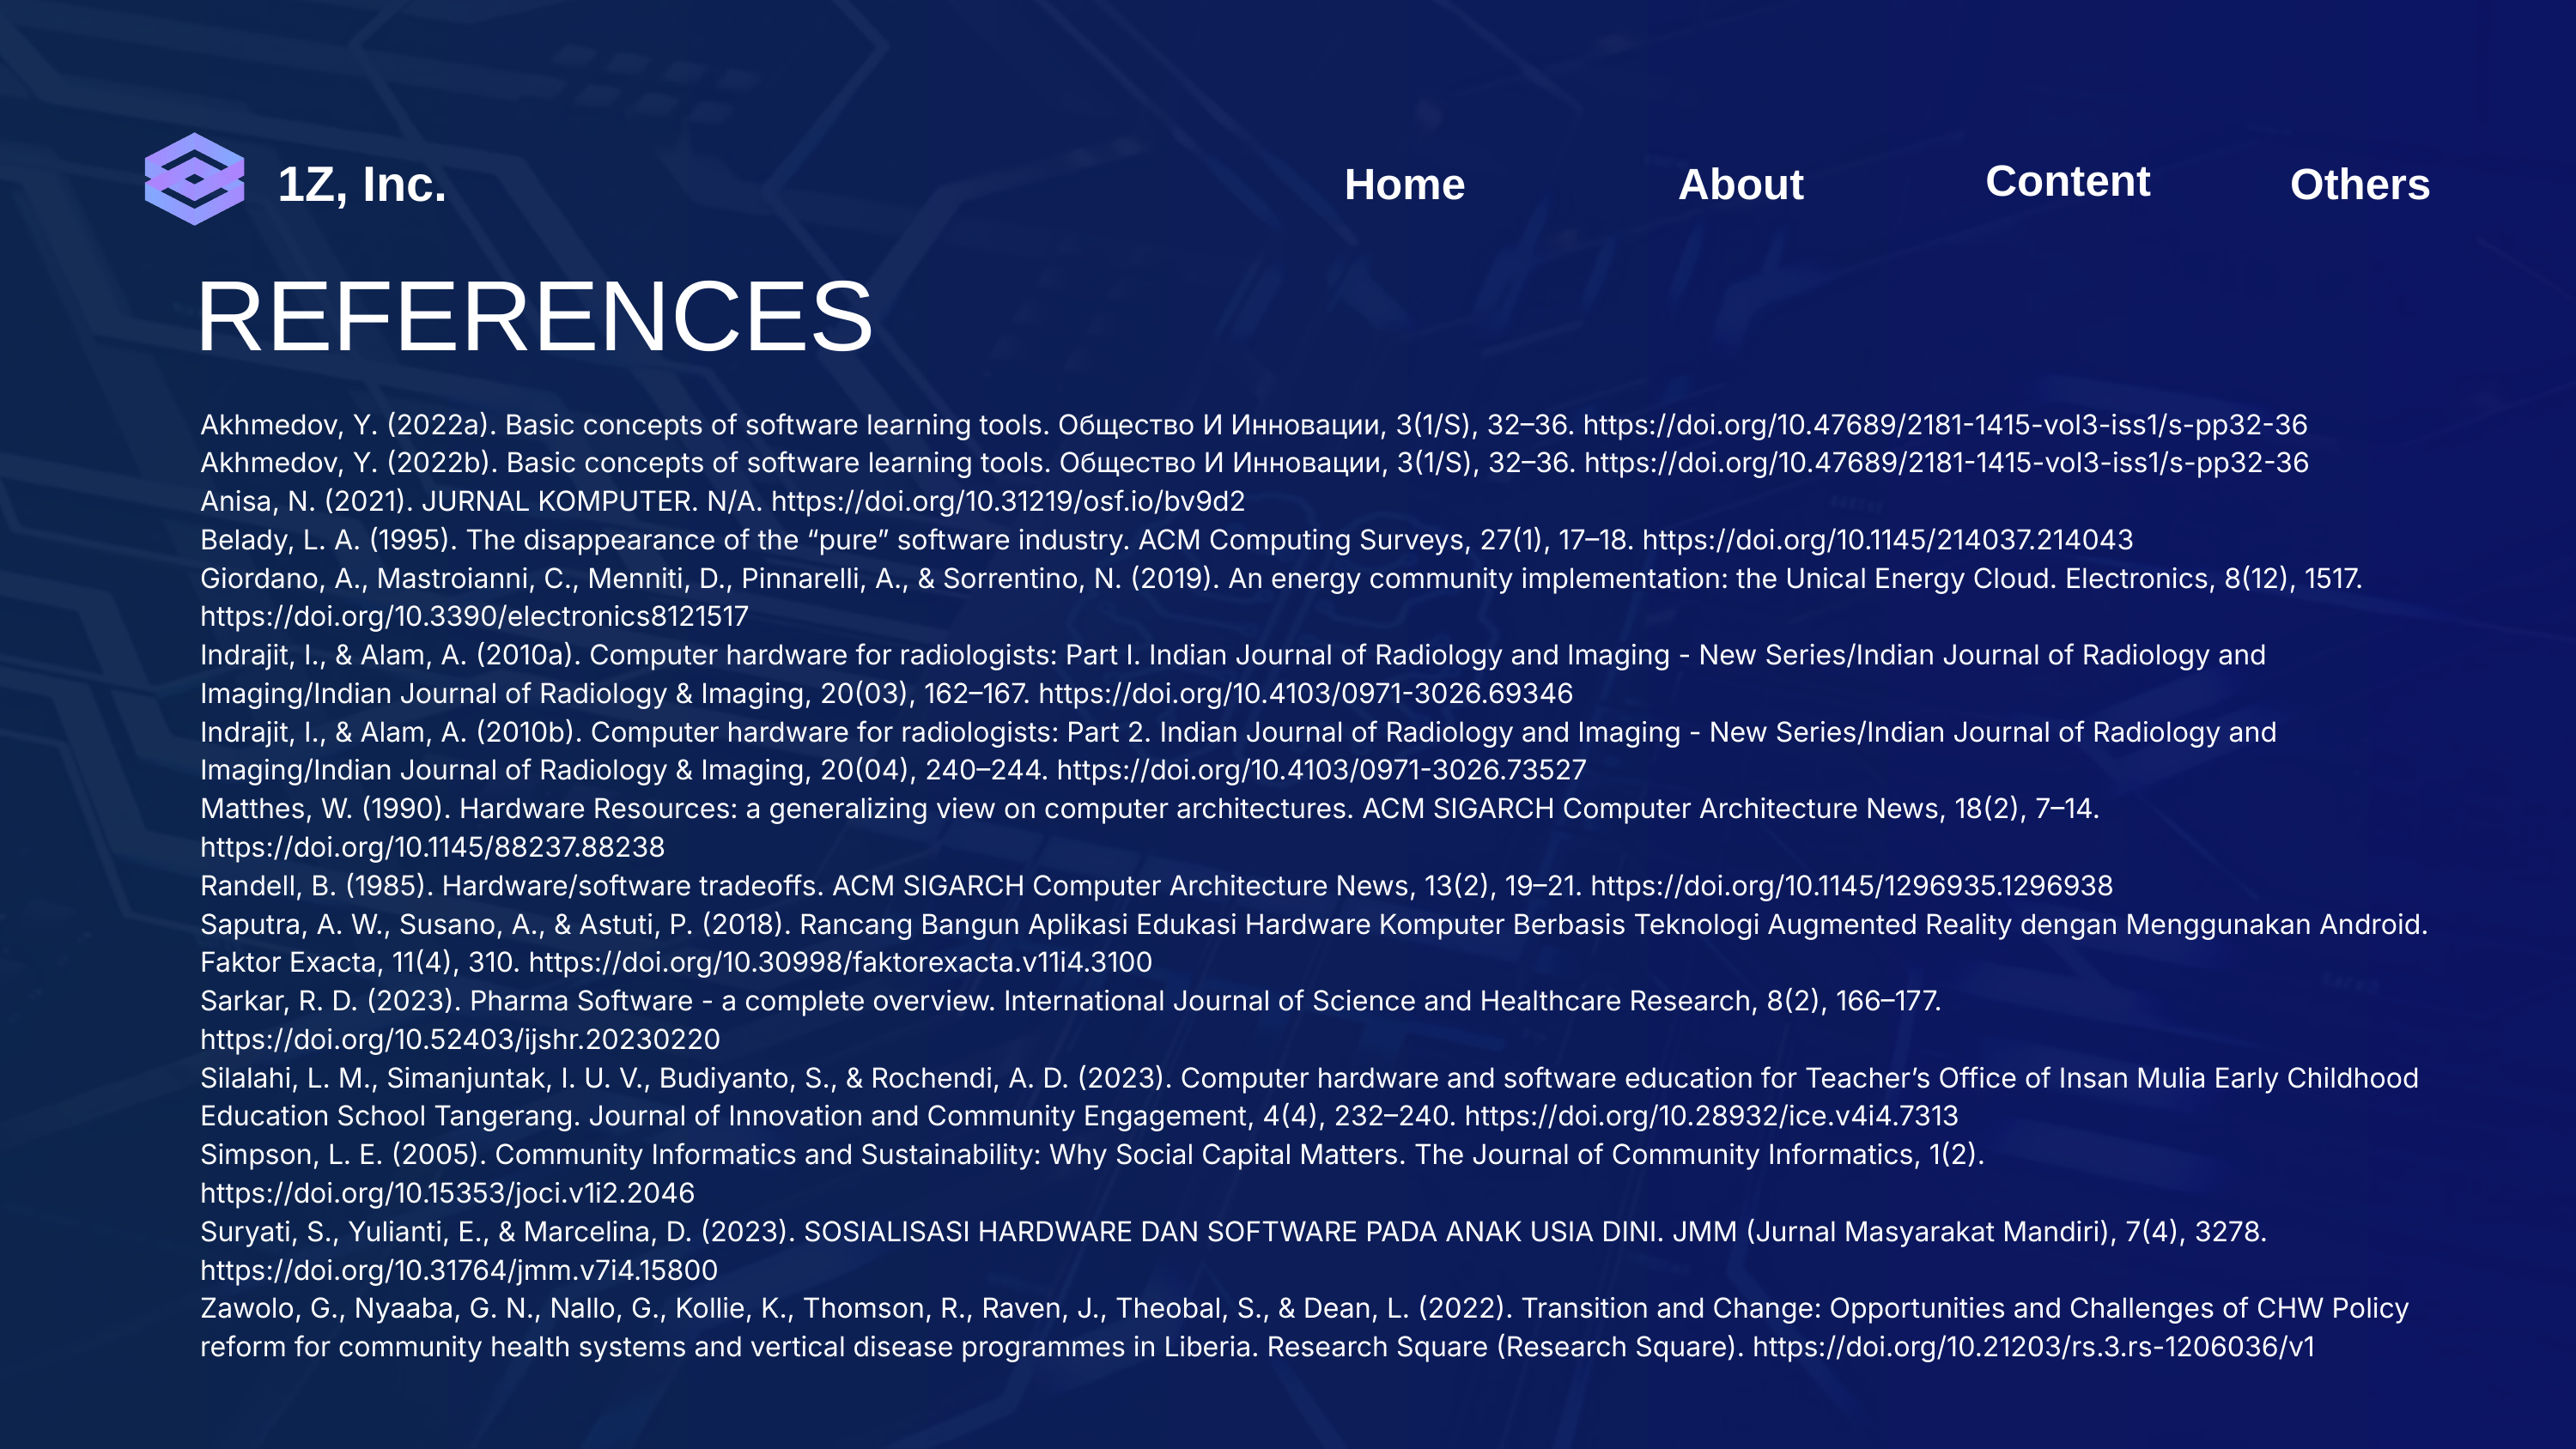

Content
Home
Others
About
1Z, Inc.
REFERENCES
Akhmedov, Y. (2022a). Basic concepts of software learning tools. Общество И Инновации, 3(1/S), 32–36. https://doi.org/10.47689/2181-1415-vol3-iss1/s-pp32-36
Akhmedov, Y. (2022b). Basic concepts of software learning tools. Общество И Инновации, 3(1/S), 32–36. https://doi.org/10.47689/2181-1415-vol3-iss1/s-pp32-36
Anisa, N. (2021). JURNAL KOMPUTER. N/A. https://doi.org/10.31219/osf.io/bv9d2
Belady, L. A. (1995). The disappearance of the “pure” software industry. ACM Computing Surveys, 27(1), 17–18. https://doi.org/10.1145/214037.214043
Giordano, A., Mastroianni, C., Menniti, D., Pinnarelli, A., & Sorrentino, N. (2019). An energy community implementation: the Unical Energy Cloud. Electronics, 8(12), 1517. https://doi.org/10.3390/electronics8121517
Indrajit, I., & Alam, A. (2010a). Computer hardware for radiologists: Part I. Indian Journal of Radiology and Imaging - New Series/Indian Journal of Radiology and Imaging/Indian Journal of Radiology & Imaging, 20(03), 162–167. https://doi.org/10.4103/0971-3026.69346
Indrajit, I., & Alam, A. (2010b). Computer hardware for radiologists: Part 2. Indian Journal of Radiology and Imaging - New Series/Indian Journal of Radiology and Imaging/Indian Journal of Radiology & Imaging, 20(04), 240–244. https://doi.org/10.4103/0971-3026.73527
Matthes, W. (1990). Hardware Resources: a generalizing view on computer architectures. ACM SIGARCH Computer Architecture News, 18(2), 7–14. https://doi.org/10.1145/88237.88238
Randell, B. (1985). Hardware/software tradeoffs. ACM SIGARCH Computer Architecture News, 13(2), 19–21. https://doi.org/10.1145/1296935.1296938
Saputra, A. W., Susano, A., & Astuti, P. (2018). Rancang Bangun Aplikasi Edukasi Hardware Komputer Berbasis Teknologi Augmented Reality dengan Menggunakan Android. Faktor Exacta, 11(4), 310. https://doi.org/10.30998/faktorexacta.v11i4.3100
Sarkar, R. D. (2023). Pharma Software - a complete overview. International Journal of Science and Healthcare Research, 8(2), 166–177. https://doi.org/10.52403/ijshr.20230220
Silalahi, L. M., Simanjuntak, I. U. V., Budiyanto, S., & Rochendi, A. D. (2023). Computer hardware and software education for Teacher’s Office of Insan Mulia Early Childhood Education School Tangerang. Journal of Innovation and Community Engagement, 4(4), 232–240. https://doi.org/10.28932/ice.v4i4.7313
Simpson, L. E. (2005). Community Informatics and Sustainability: Why Social Capital Matters. The Journal of Community Informatics, 1(2). https://doi.org/10.15353/joci.v1i2.2046
Suryati, S., Yulianti, E., & Marcelina, D. (2023). SOSIALISASI HARDWARE DAN SOFTWARE PADA ANAK USIA DINI. JMM (Jurnal Masyarakat Mandiri), 7(4), 3278. https://doi.org/10.31764/jmm.v7i4.15800
Zawolo, G., Nyaaba, G. N., Nallo, G., Kollie, K., Thomson, R., Raven, J., Theobal, S., & Dean, L. (2022). Transition and Change: Opportunities and Challenges of CHW Policy reform for community health systems and vertical disease programmes in Liberia. Research Square (Research Square). https://doi.org/10.21203/rs.3.rs-1206036/v1